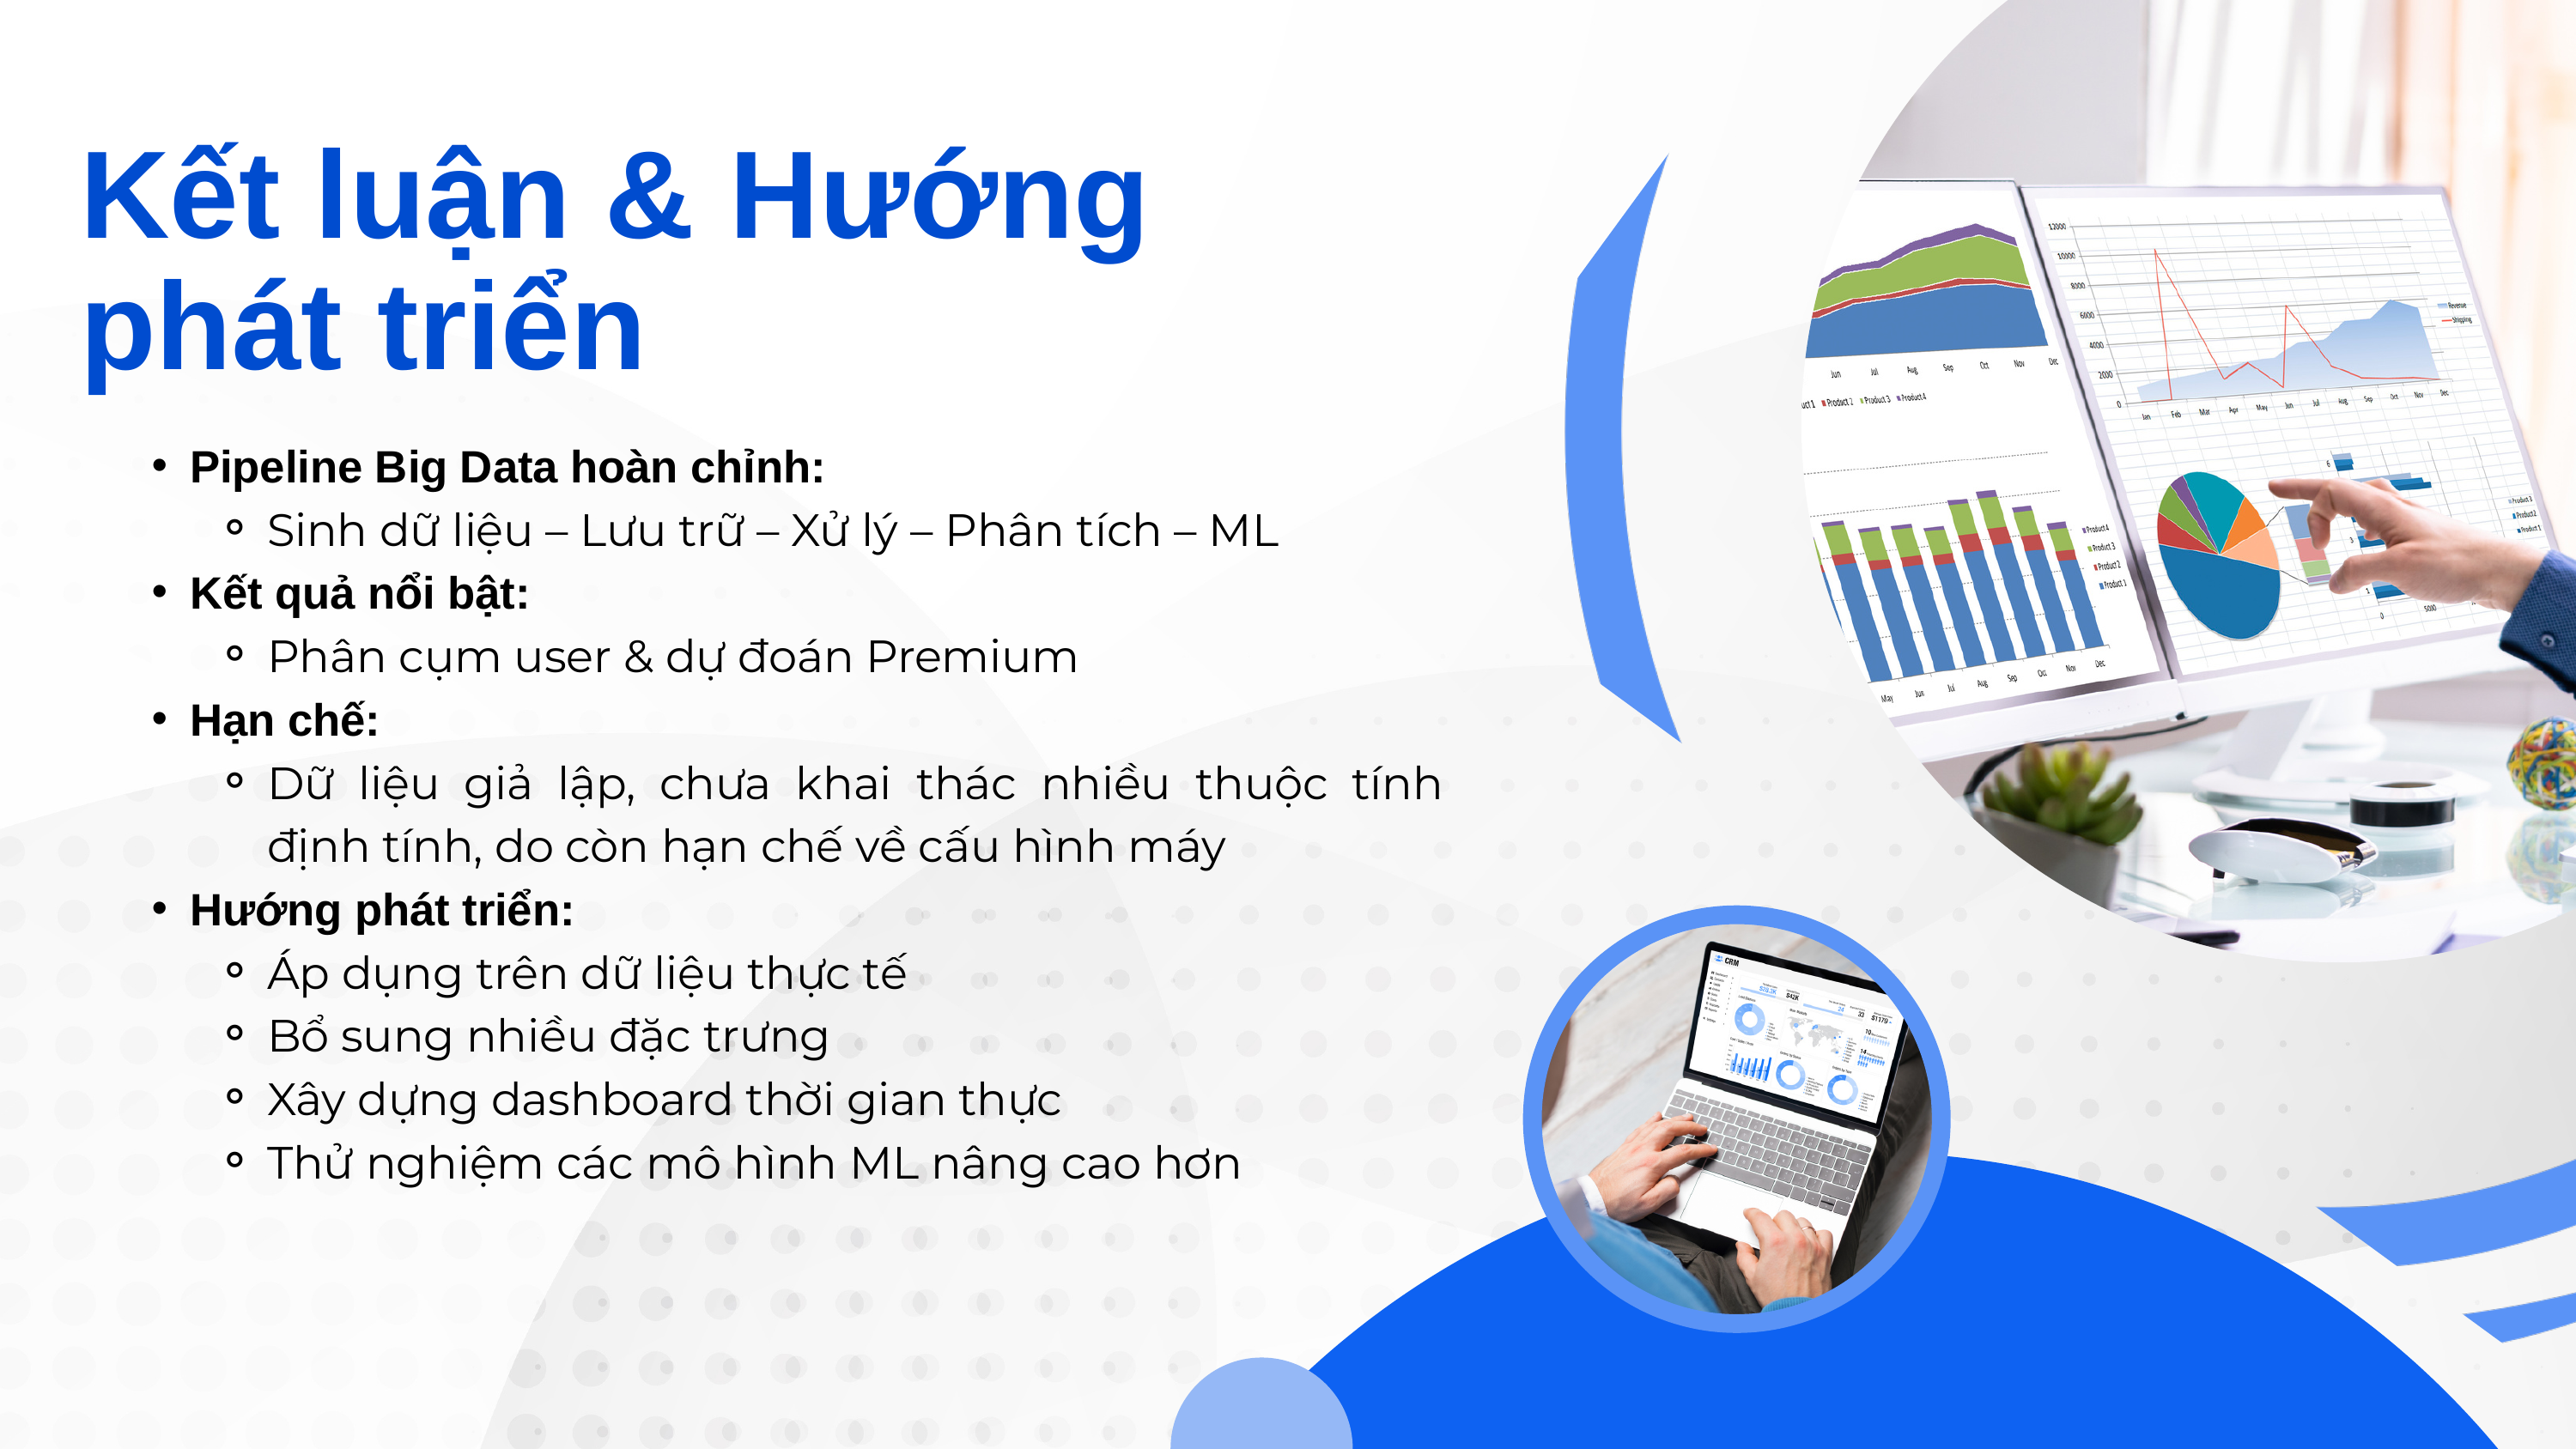

Kết luận & Hướng phát triển

Pipeline Big Data hoàn chỉnh:
Sinh dữ liệu – Lưu trữ – Xử lý – Phân tích – ML
Kết quả nổi bật:
Phân cụm user & dự đoán Premium
Hạn chế:
Dữ liệu giả lập, chưa khai thác nhiều thuộc tính định tính, do còn hạn chế về cấu hình máy
Hướng phát triển:
Áp dụng trên dữ liệu thực tế
Bổ sung nhiều đặc trưng
Xây dựng dashboard thời gian thực
Thử nghiệm các mô hình ML nâng cao hơn